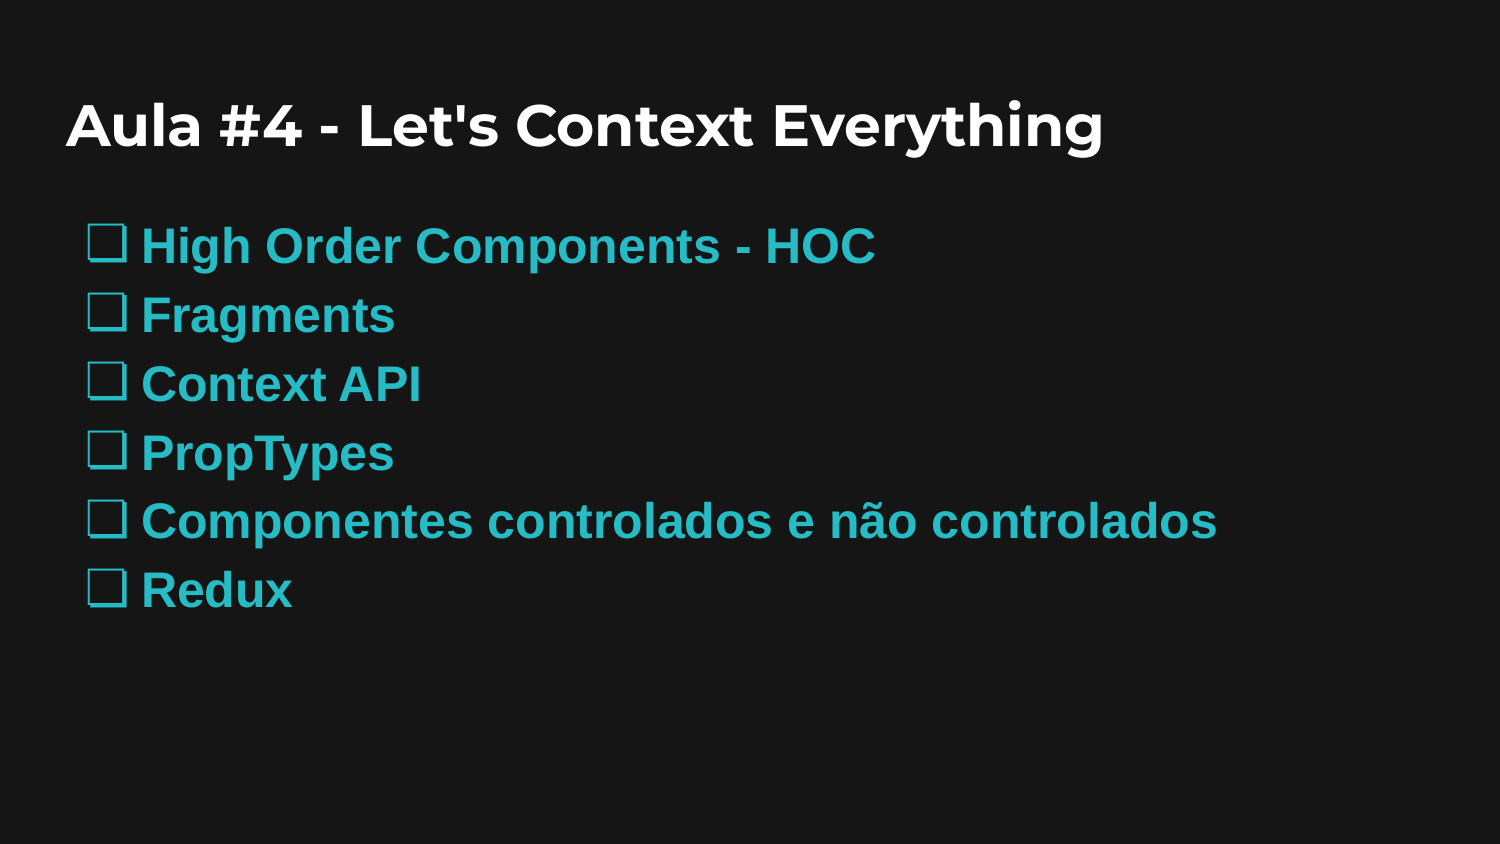

# Aula #4 - Let's Context Everything
High Order Components - HOC
Fragments
Context API
PropTypes
Componentes controlados e não controlados
Redux